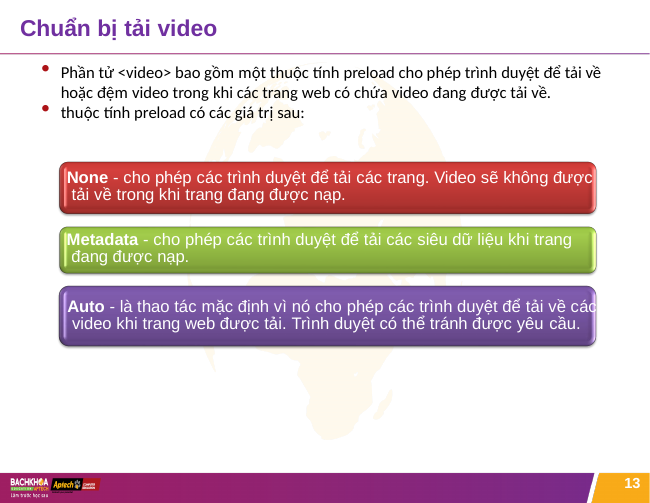

# Chuẩn bị tải video
Phần tử <video> bao gồm một thuộc tính preload cho phép trình duyệt để tải về  hoặc đệm video trong khi các trang web có chứa video đang được tải về.
thuộc tính preload có các giá trị sau:

None - cho phép các trình duyệt để tải các trang. Video sẽ không được  tải về trong khi trang đang được nạp.

Metadata - cho phép các trình duyệt để tải các siêu dữ liệu khi trang  đang được nạp.

Auto - là thao tác mặc định vì nó cho phép các trình duyệt để tải về các  video khi trang web được tải. Trình duyệt có thể tránh được yêu cầu.

13